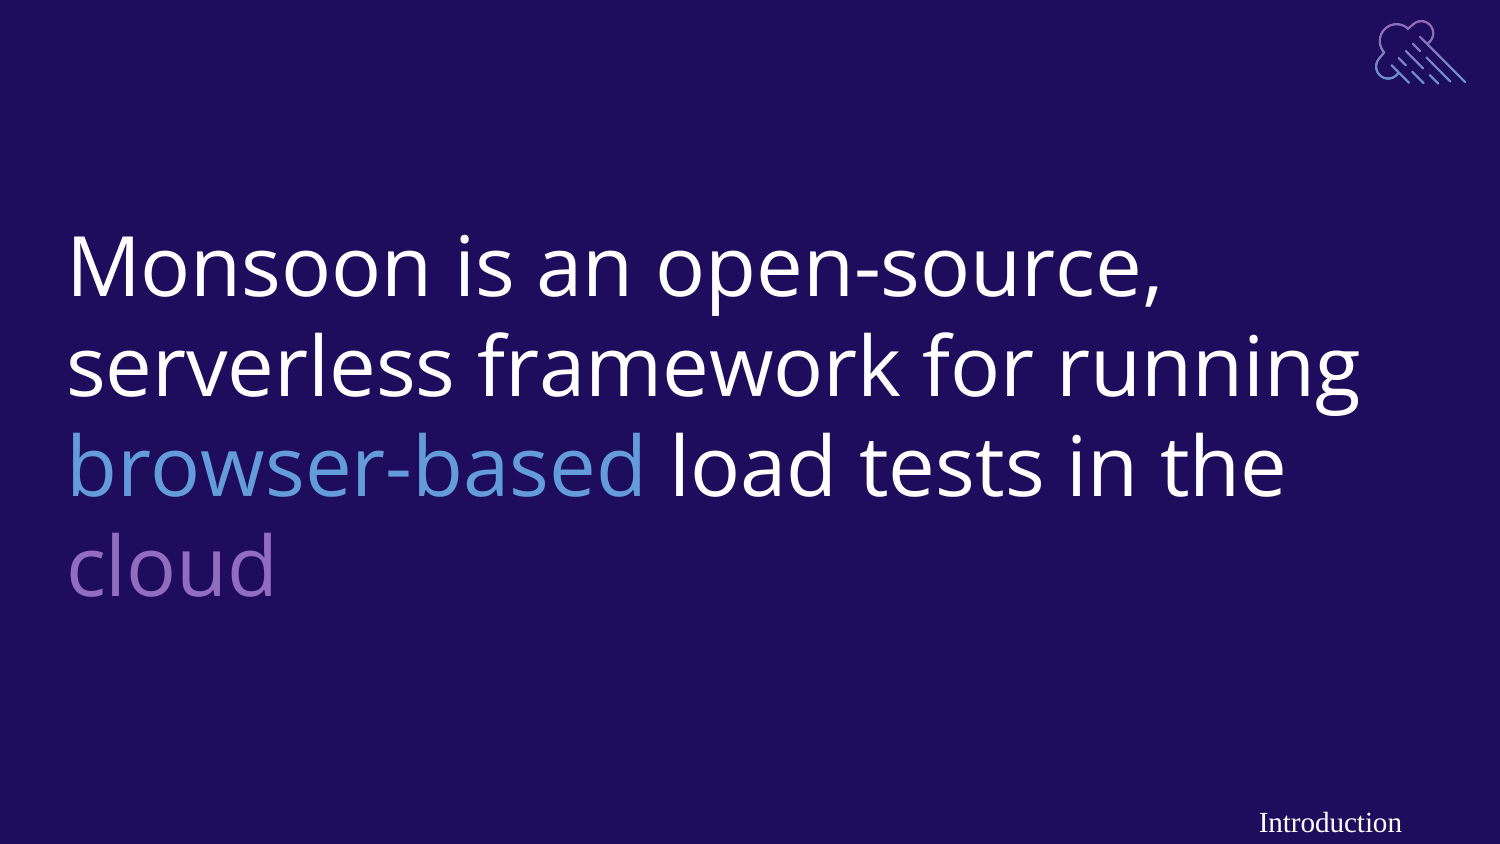

Monsoon is an open-source, serverless framework for running browser-based load tests in the cloud
Introduction